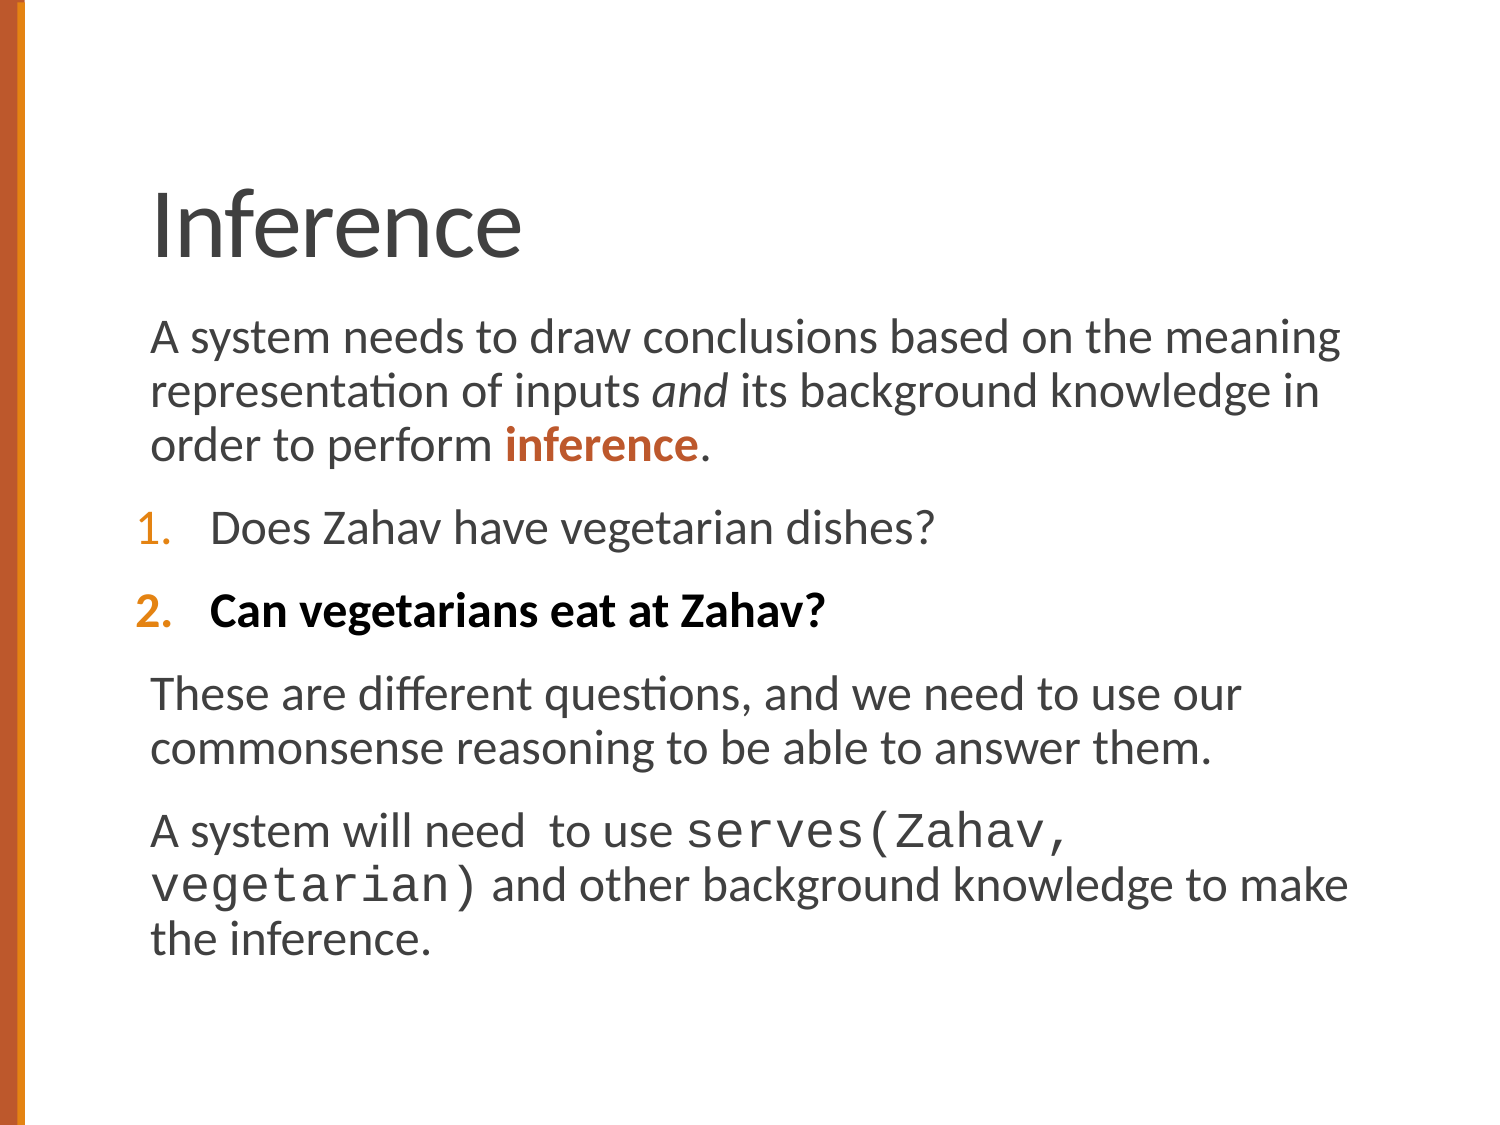

# Inference
A system needs to draw conclusions based on the meaning representation of inputs and its background knowledge in order to perform inference.
Does Zahav have vegetarian dishes?
Can vegetarians eat at Zahav?
These are different questions, and we need to use our commonsense reasoning to be able to answer them.
A system will need  to use serves(Zahav, vegetarian) and other background knowledge to make the inference.